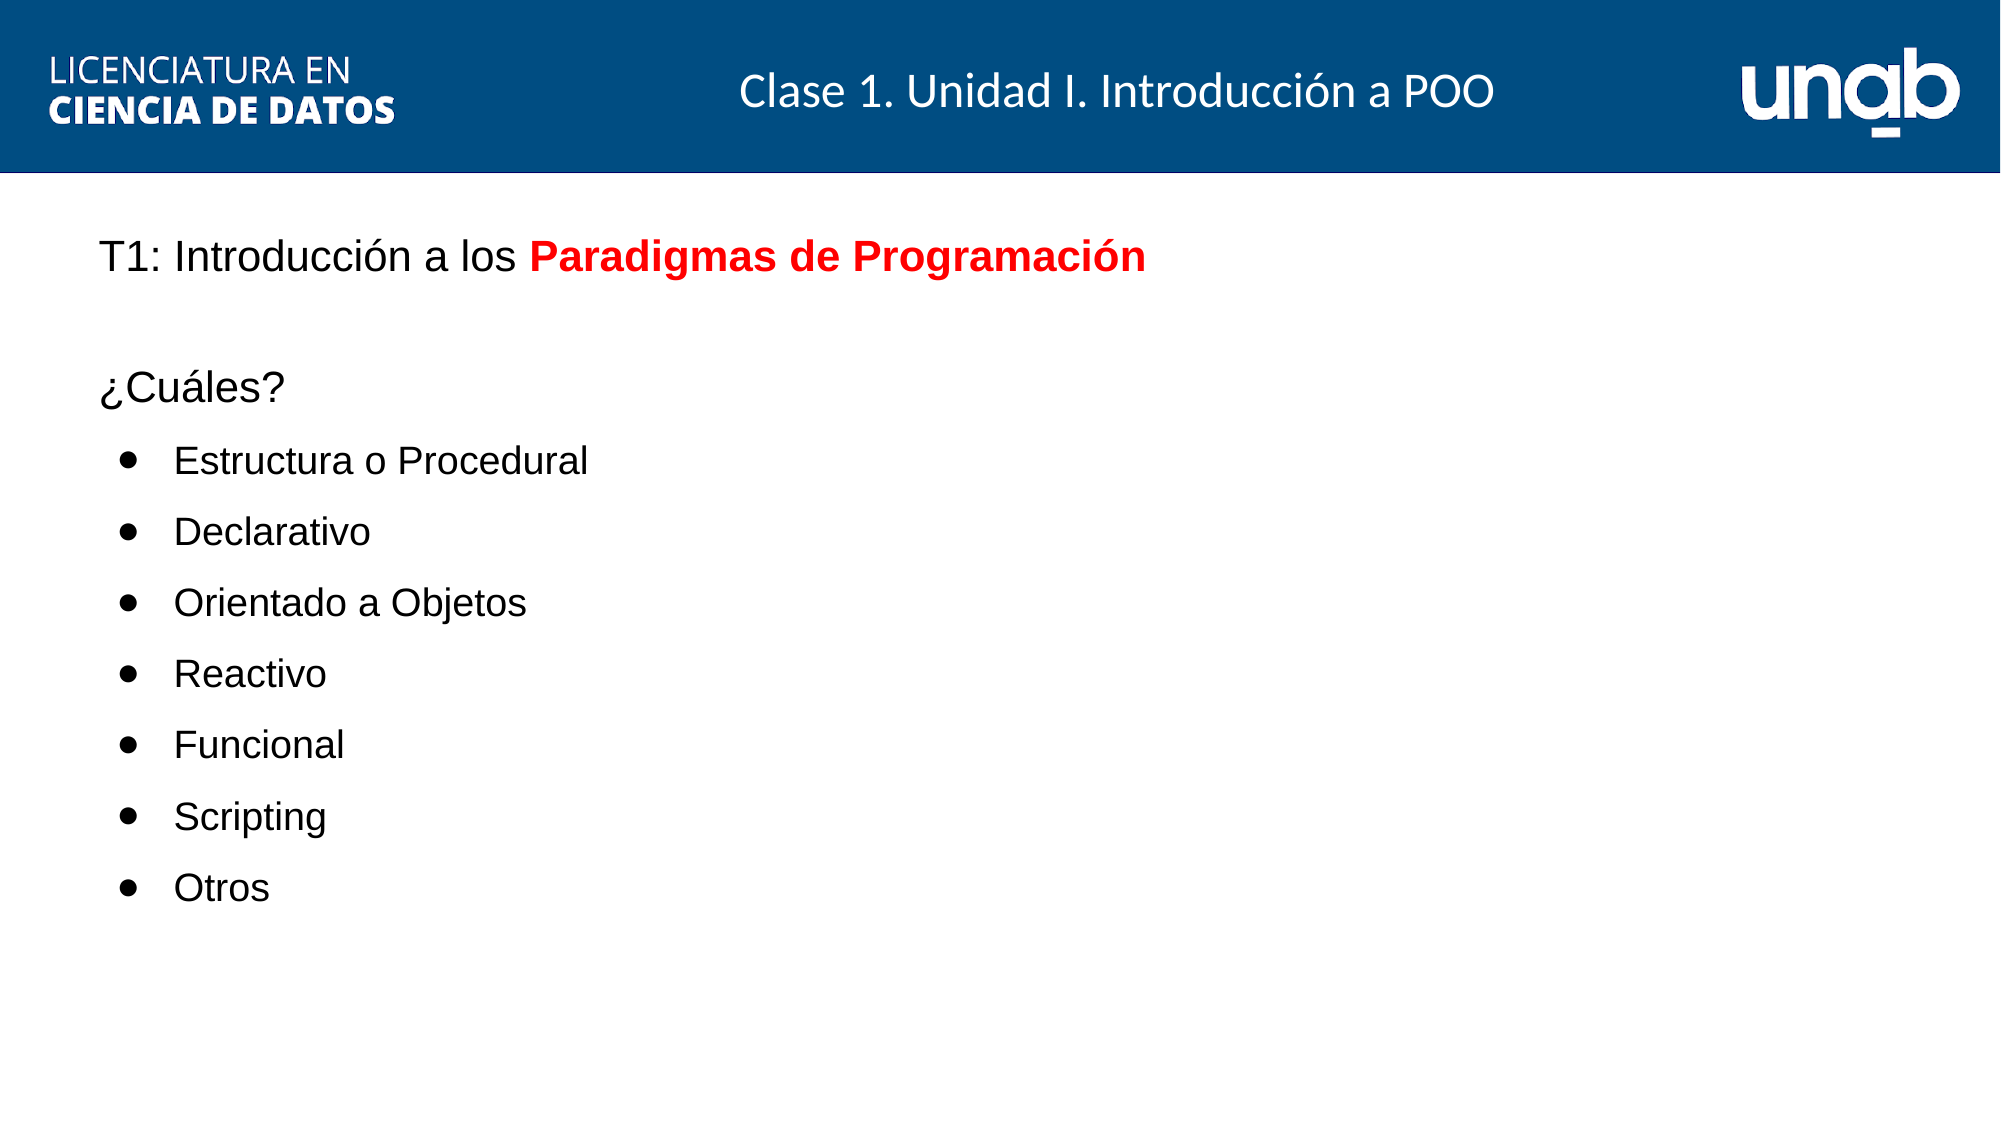

Clase 1. Unidad I. Introducción a POO
T1: Introducción a los Paradigmas de Programación

¿Cuáles?
Estructura o Procedural
Declarativo
Orientado a Objetos
Reactivo
Funcional
Scripting
Otros